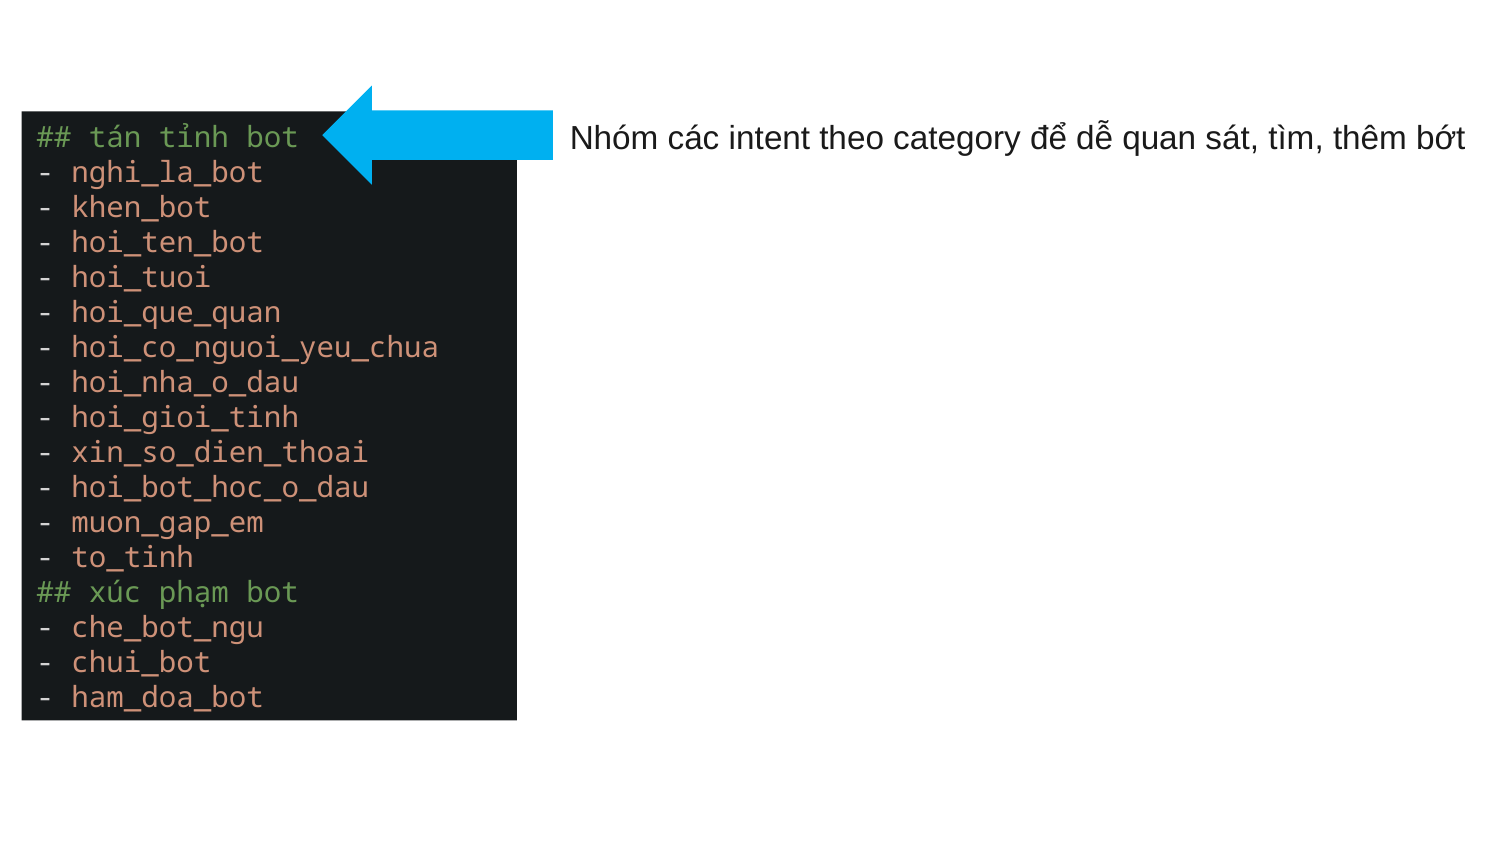

Nhóm các intent theo category để dễ quan sát, tìm, thêm bớt
## tán tỉnh bot
- nghi_la_bot
- khen_bot
- hoi_ten_bot
- hoi_tuoi
- hoi_que_quan
- hoi_co_nguoi_yeu_chua
- hoi_nha_o_dau
- hoi_gioi_tinh
- xin_so_dien_thoai
- hoi_bot_hoc_o_dau
- muon_gap_em
- to_tinh
## xúc phạm bot
- che_bot_ngu
- chui_bot
- ham_doa_bot